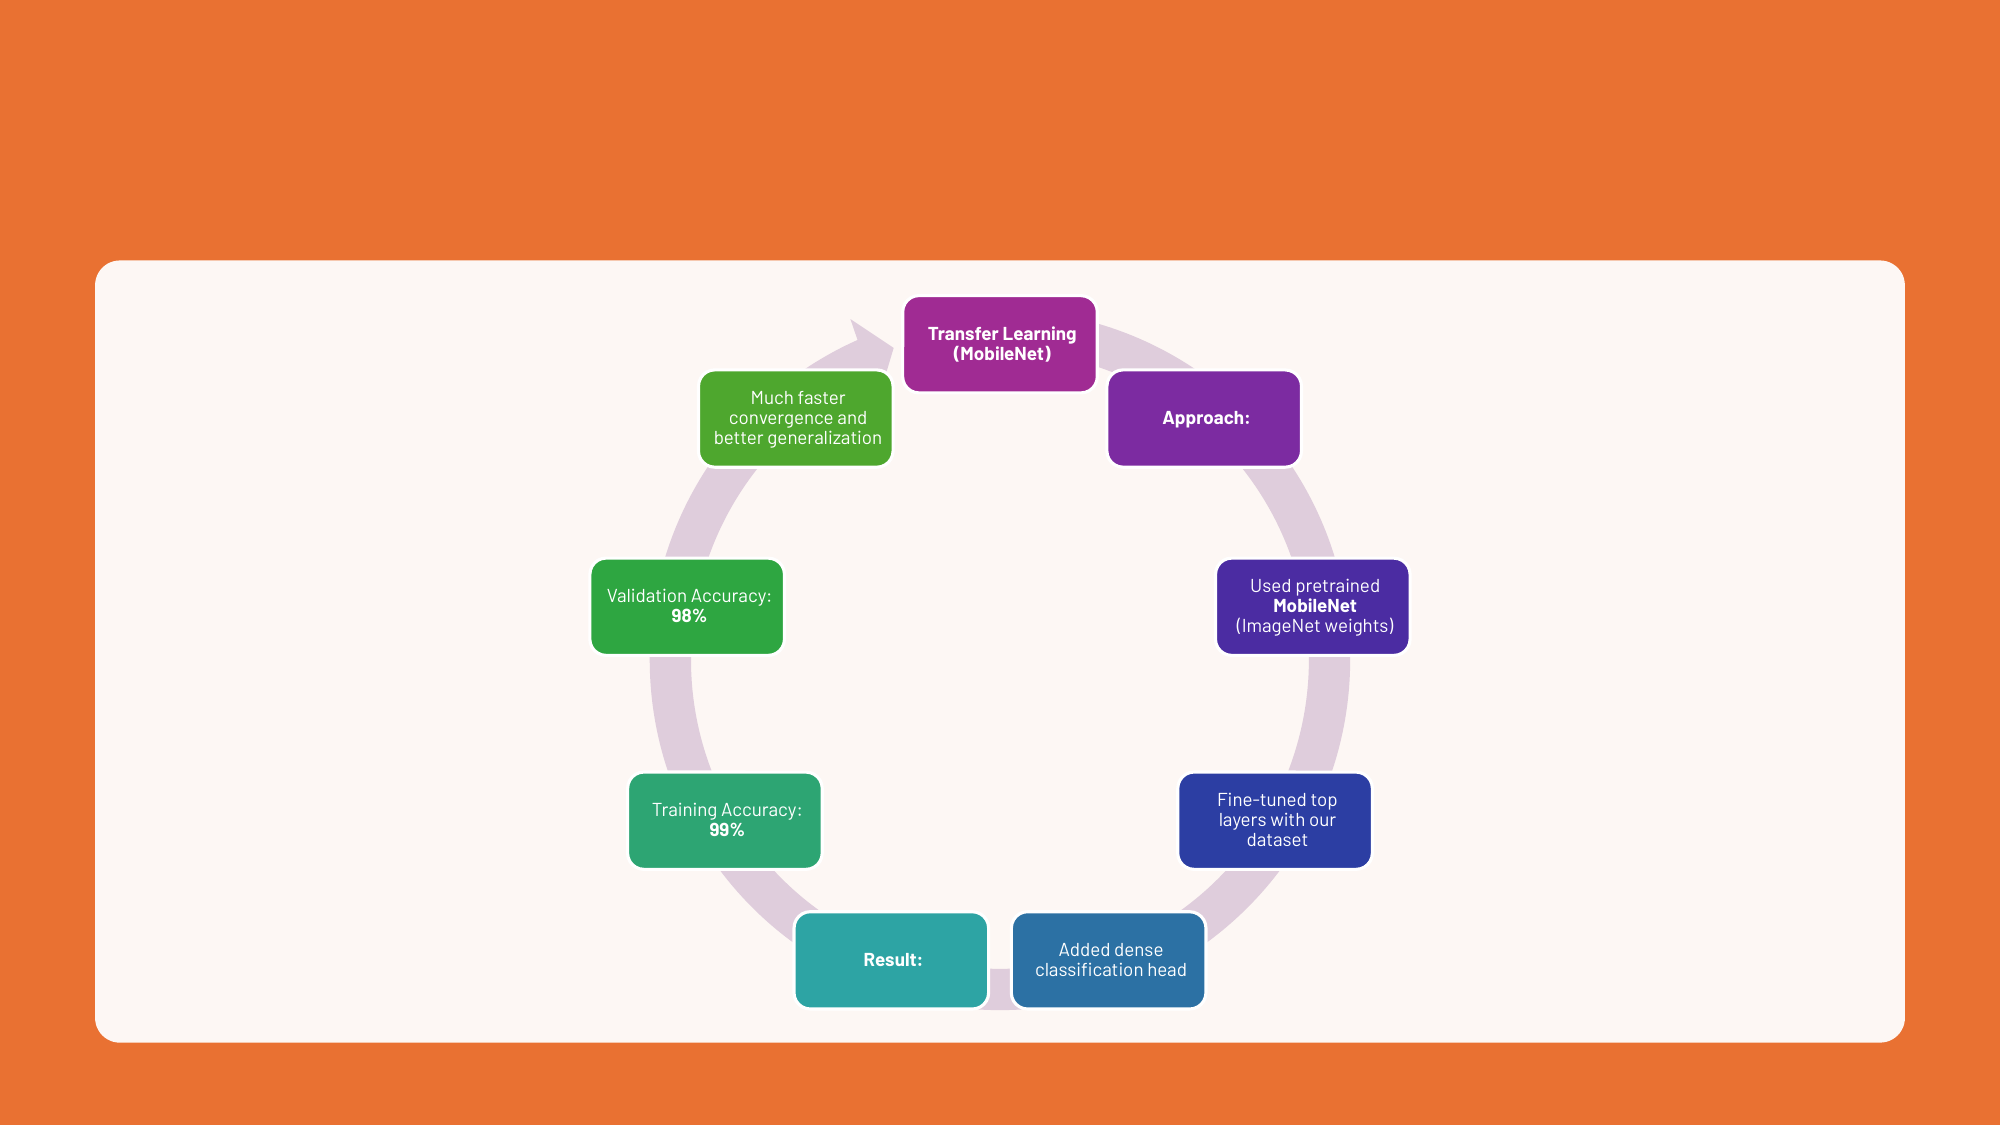

Transfer Learning (MobileNet)
Approach:
Used pretrained MobileNet (ImageNet weights)
Fine-tuned top layers with our dataset
Added dense classification head
Result:
Training Accuracy: 99%
Validation Accuracy: 98%
Much faster convergence and better generalization